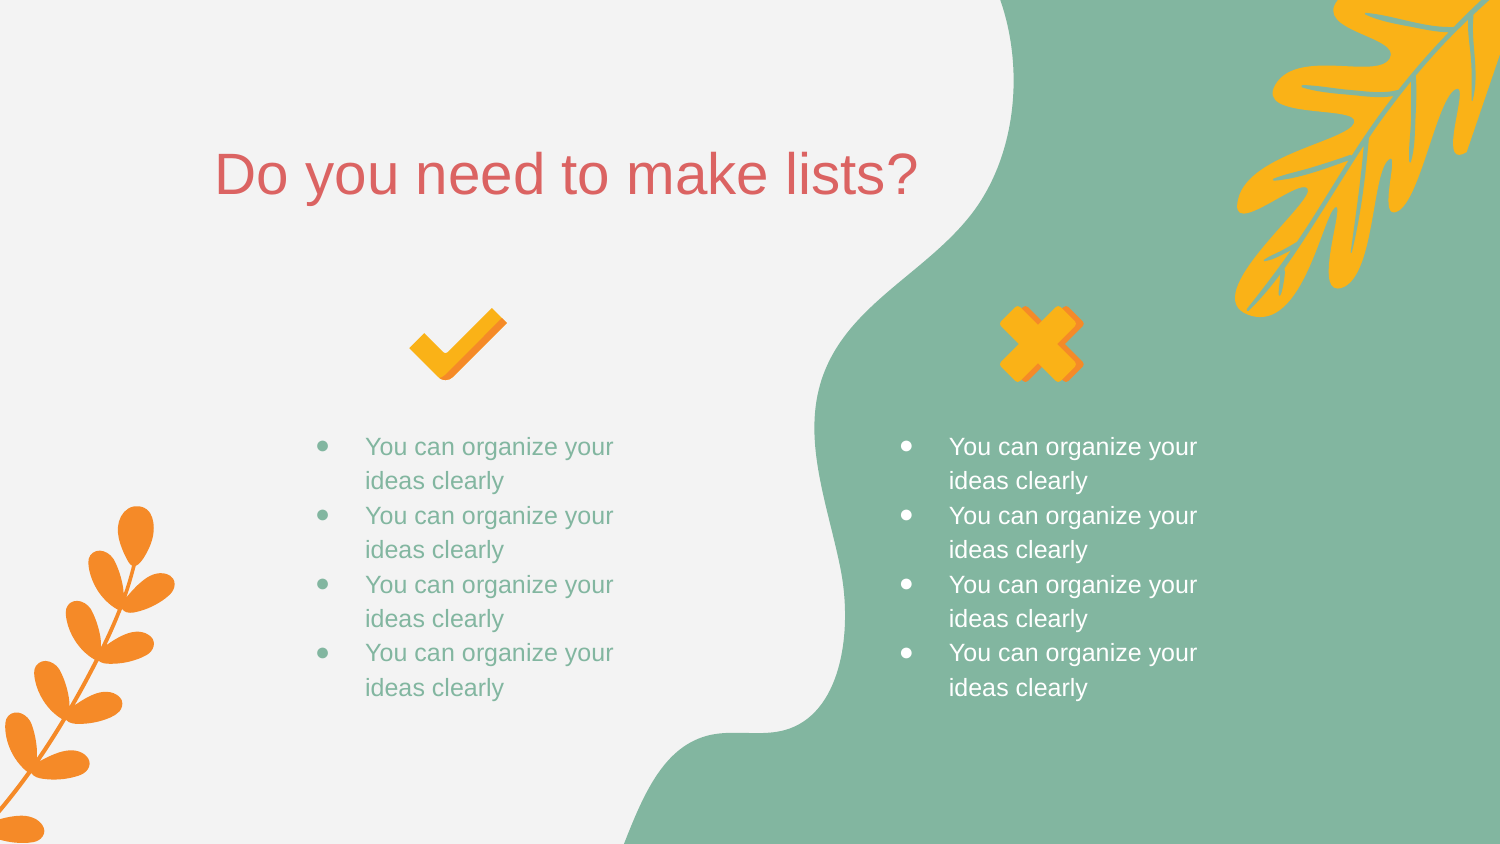

# Do you need to make lists?

You can organize your ideas clearly
You can organize your ideas clearly
You can organize your ideas clearly
You can organize your ideas clearly
You can organize your ideas clearly
You can organize your ideas clearly
You can organize your ideas clearly
You can organize your ideas clearly